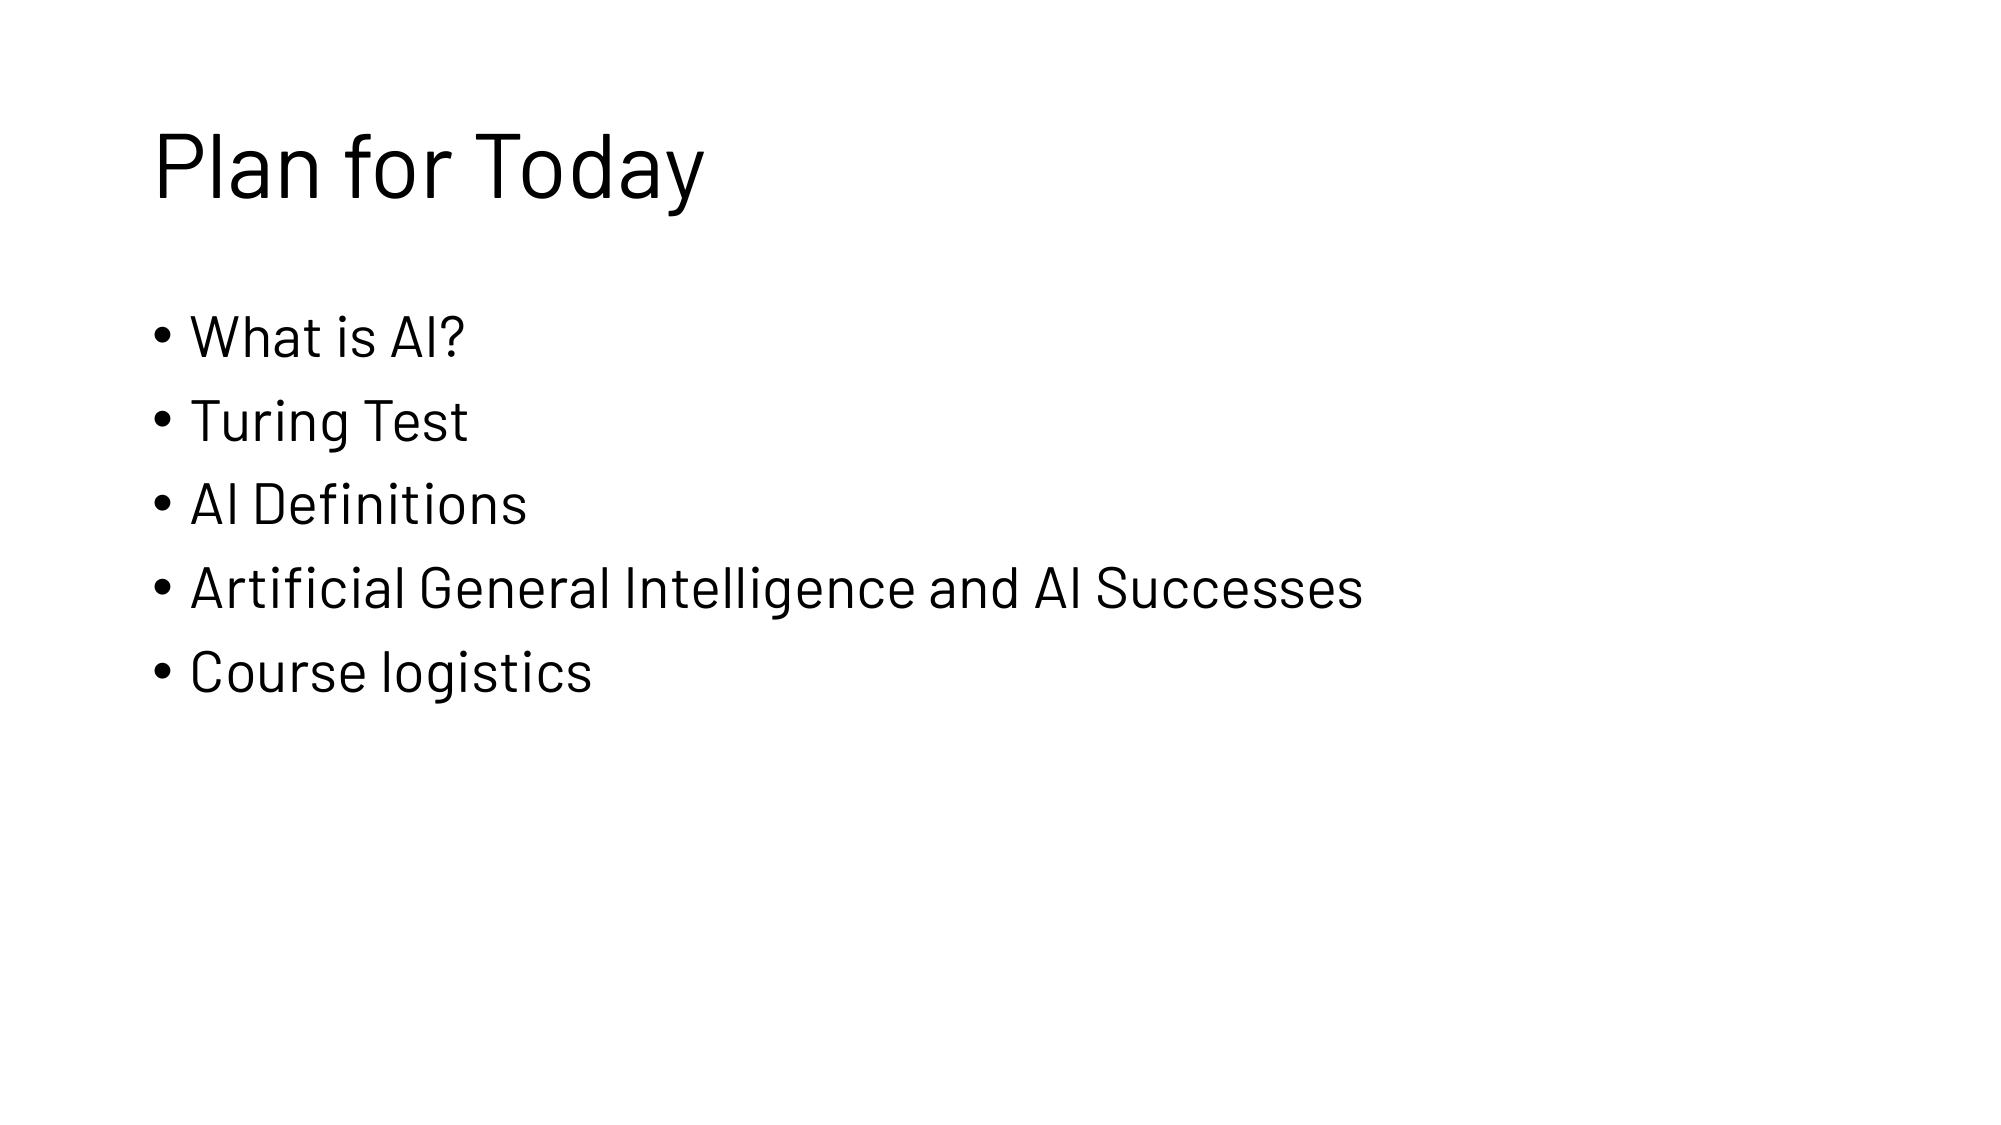

# Plan for Today
What is AI?
Turing Test
AI Definitions
Artificial General Intelligence and AI Successes
Course logistics